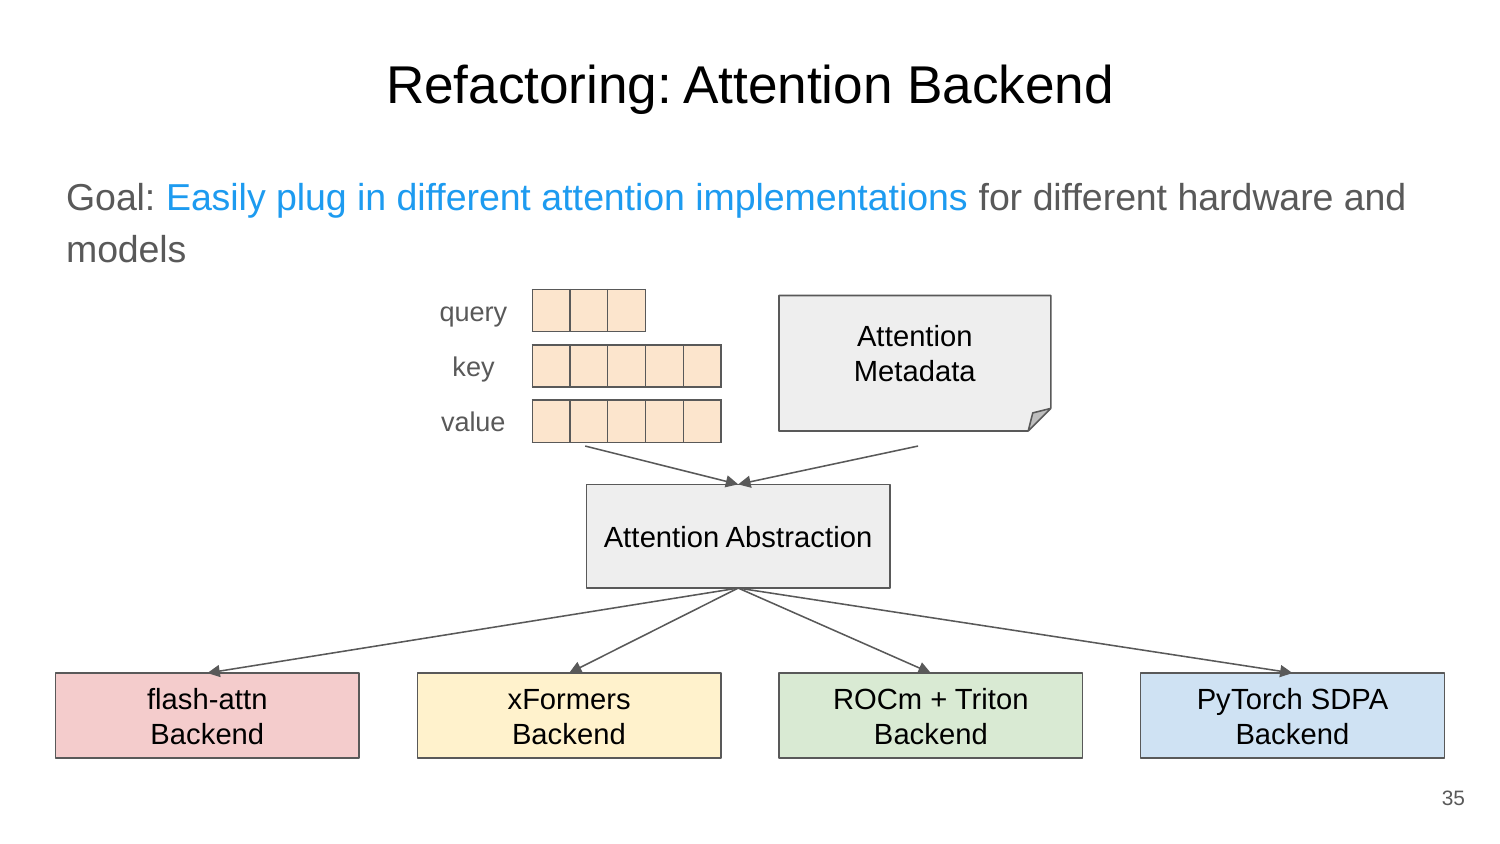

# Refactoring: Attention Backend
Goal: Easily plug in different attention implementations for different hardware and models
query
|  |  |  |
| --- | --- | --- |
Attention
Metadata
key
|  |  |  |  |  |
| --- | --- | --- | --- | --- |
value
|  |  |  |  |  |
| --- | --- | --- | --- | --- |
Attention Abstraction
flash-attn
Backend
xFormers
Backend
ROCm + Triton
Backend
PyTorch SDPA
Backend
35